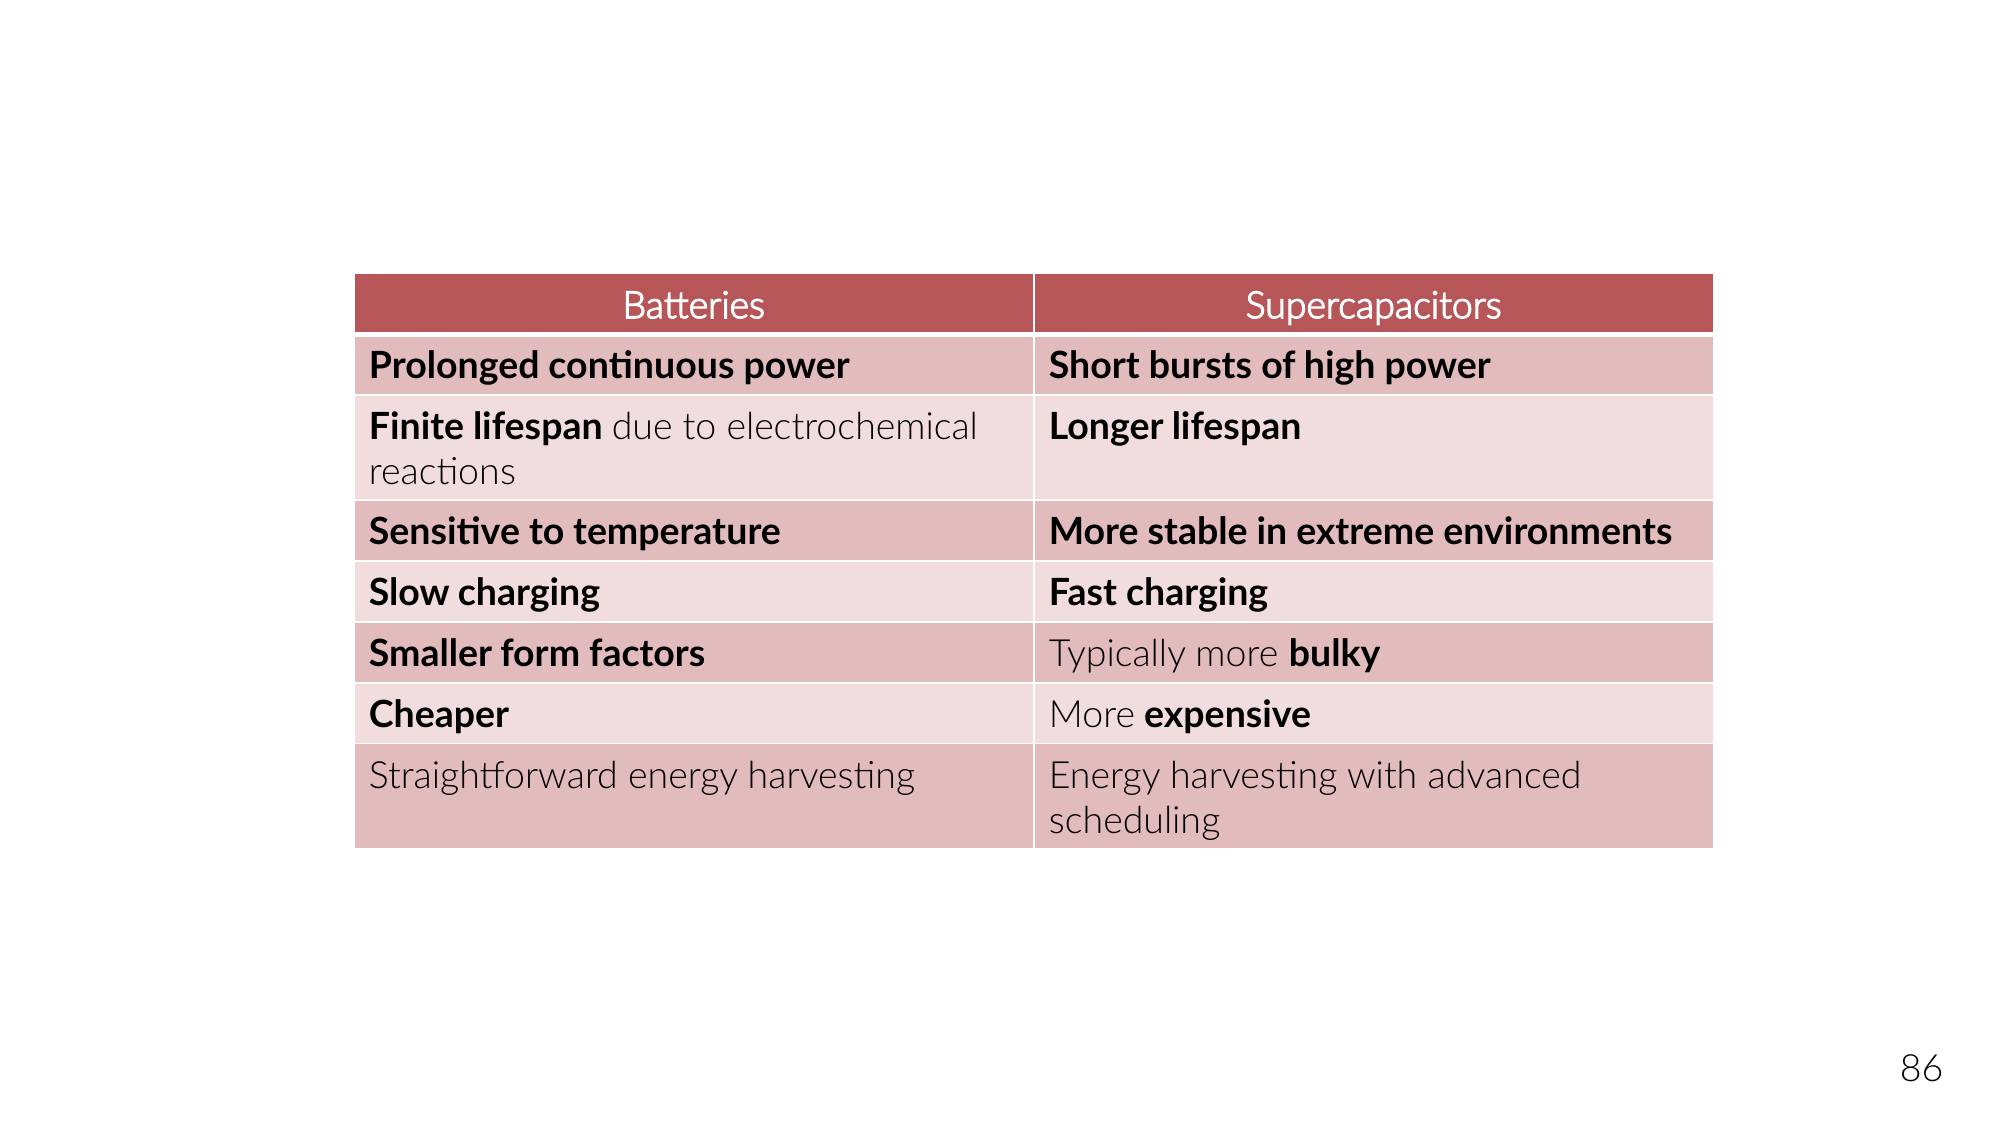

| Batteries | Supercapacitors |
| --- | --- |
| Prolonged continuous power | Short bursts of high power |
| Finite lifespan due to electrochemical reactions | Longer lifespan |
| Sensitive to temperature | More stable in extreme environments |
| Slow charging | Fast charging |
| Smaller form factors | Typically more bulky |
| Cheaper | More expensive |
| Straightforward energy harvesting | Energy harvesting with advanced scheduling |
86